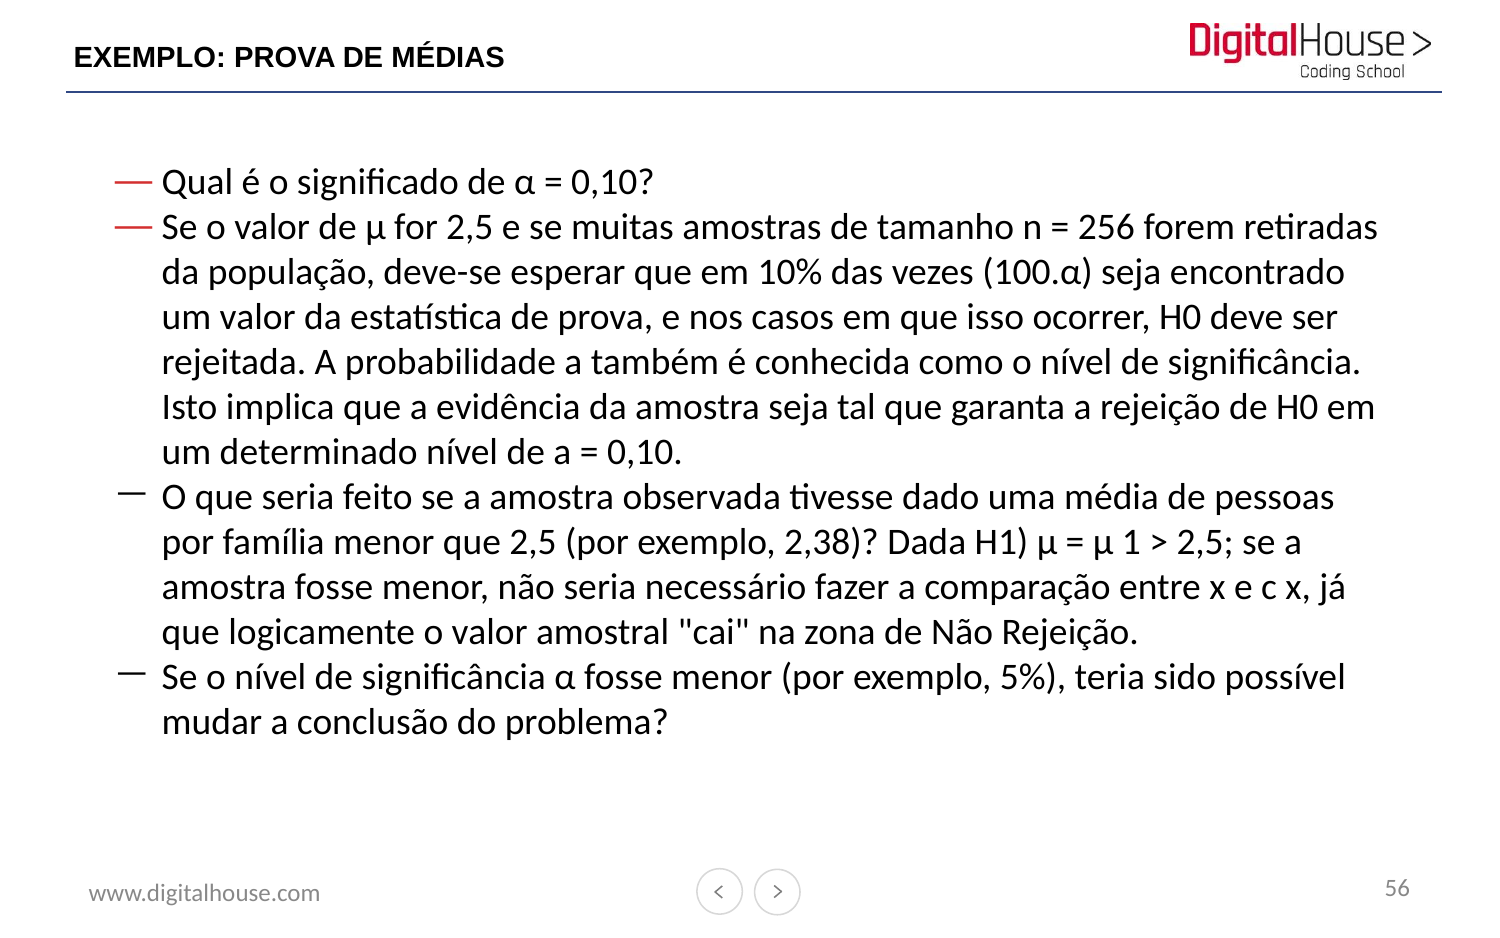

# EXEMPLO: PROVA DE MÉDIAS
Qual é o significado de α = 0,10?
Se o valor de μ for 2,5 e se muitas amostras de tamanho n = 256 forem retiradas da população, deve-se esperar que em 10% das vezes (100.α) seja encontrado um valor da estatística de prova, e nos casos em que isso ocorrer, H0 deve ser rejeitada. A probabilidade a também é conhecida como o nível de significância. Isto implica que a evidência da amostra seja tal que garanta a rejeição de H0 em um determinado nível de a = 0,10.
O que seria feito se a amostra observada tivesse dado uma média de pessoas por família menor que 2,5 (por exemplo, 2,38)? Dada H1) μ = μ 1 > 2,5; se a amostra fosse menor, não seria necessário fazer a comparação entre x e c x, já que logicamente o valor amostral "cai" na zona de Não Rejeição.
Se o nível de significância α fosse menor (por exemplo, 5%), teria sido possível mudar a conclusão do problema?

56